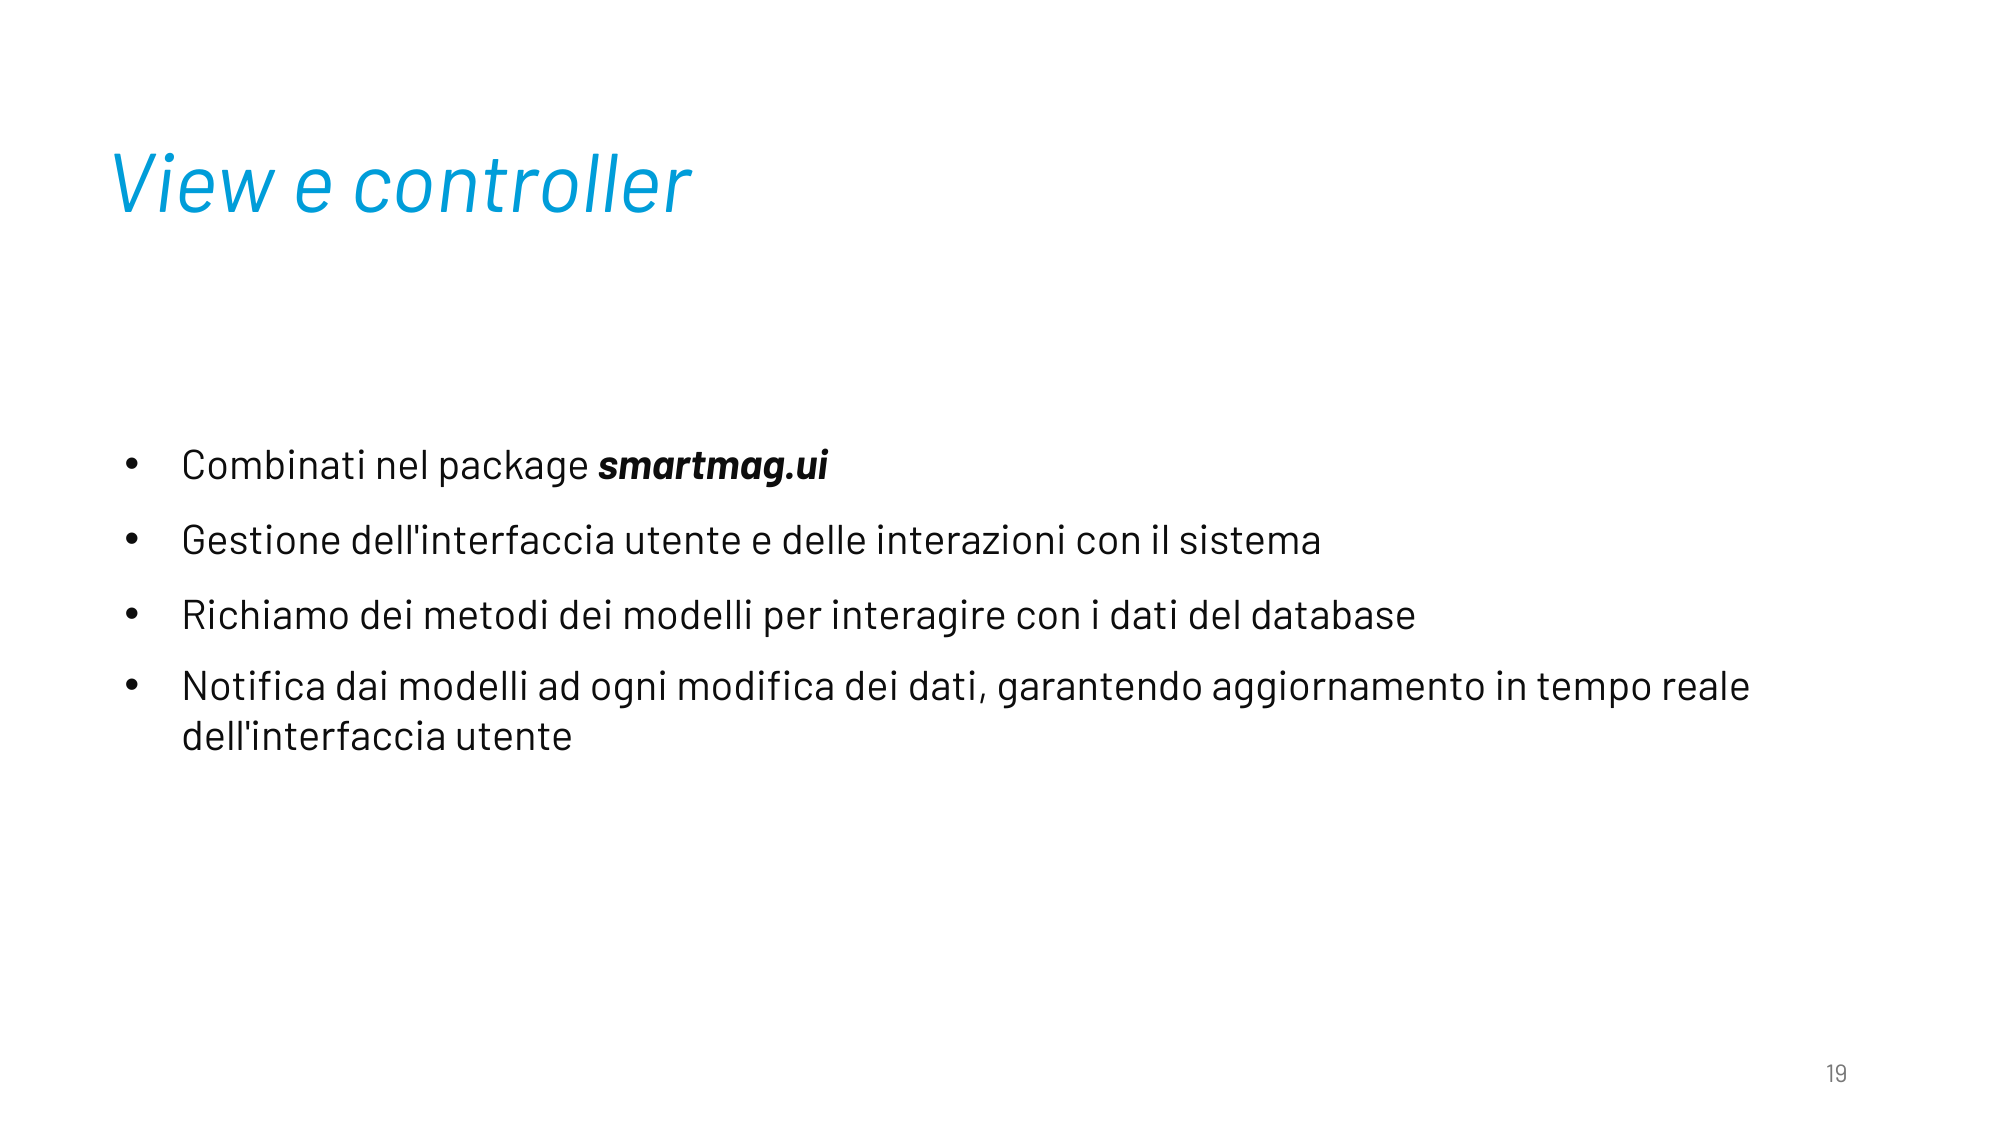

View e controller

Combinati nel package smartmag.ui
Gestione dell'interfaccia utente e delle interazioni con il sistema
Richiamo dei metodi dei modelli per interagire con i dati del database
Notifica dai modelli ad ogni modifica dei dati, garantendo aggiornamento in tempo reale dell'interfaccia utente

19